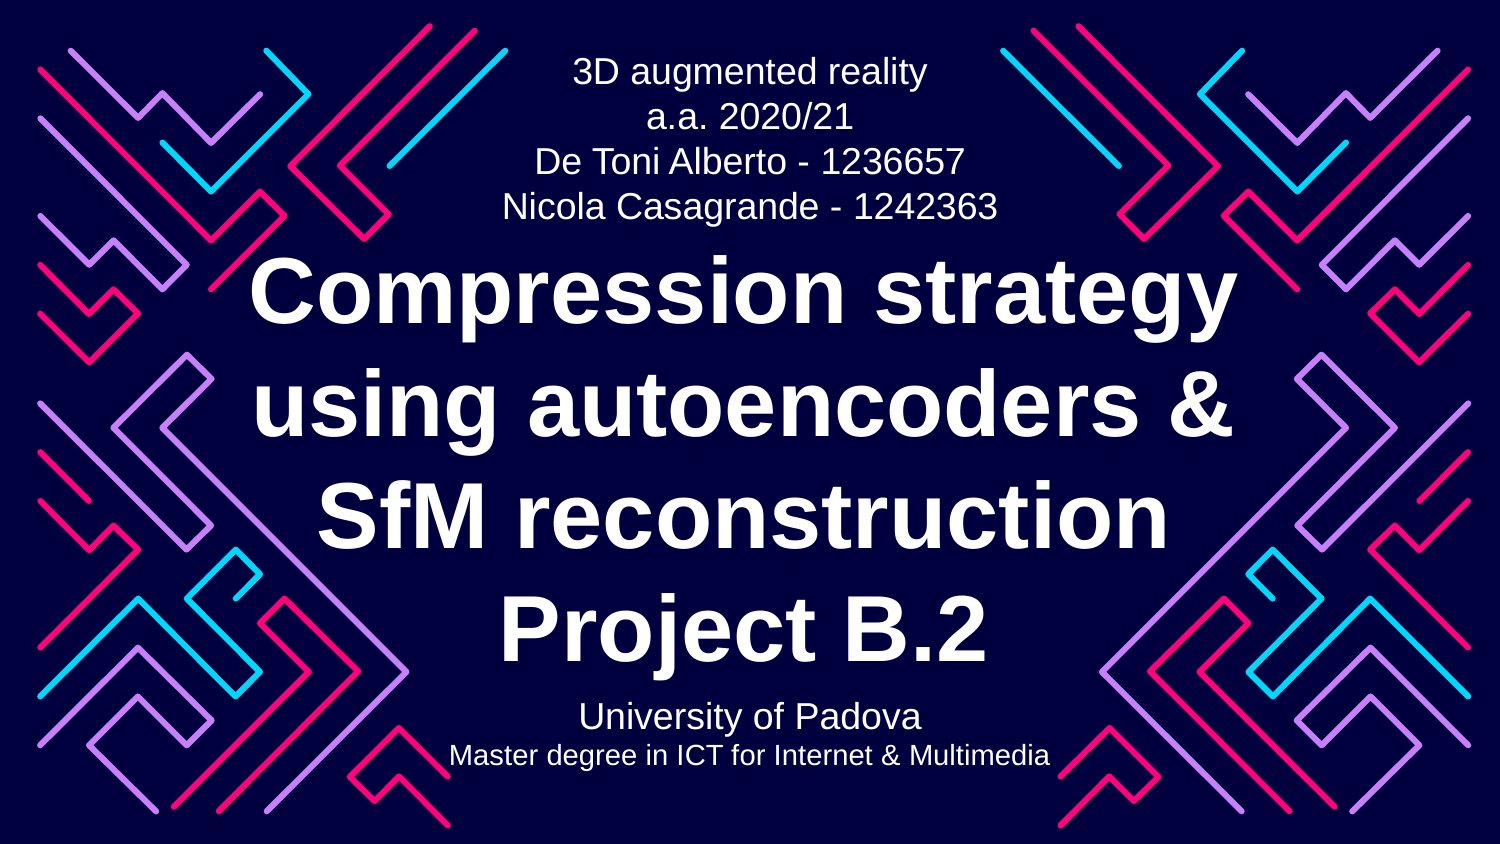

3D augmented reality
a.a. 2020/21
De Toni Alberto - 1236657
Nicola Casagrande - 1242363

# Compression strategy using autoencoders & SfM reconstruction Project B.2
University of Padova
Master degree in ICT for Internet & Multimedia